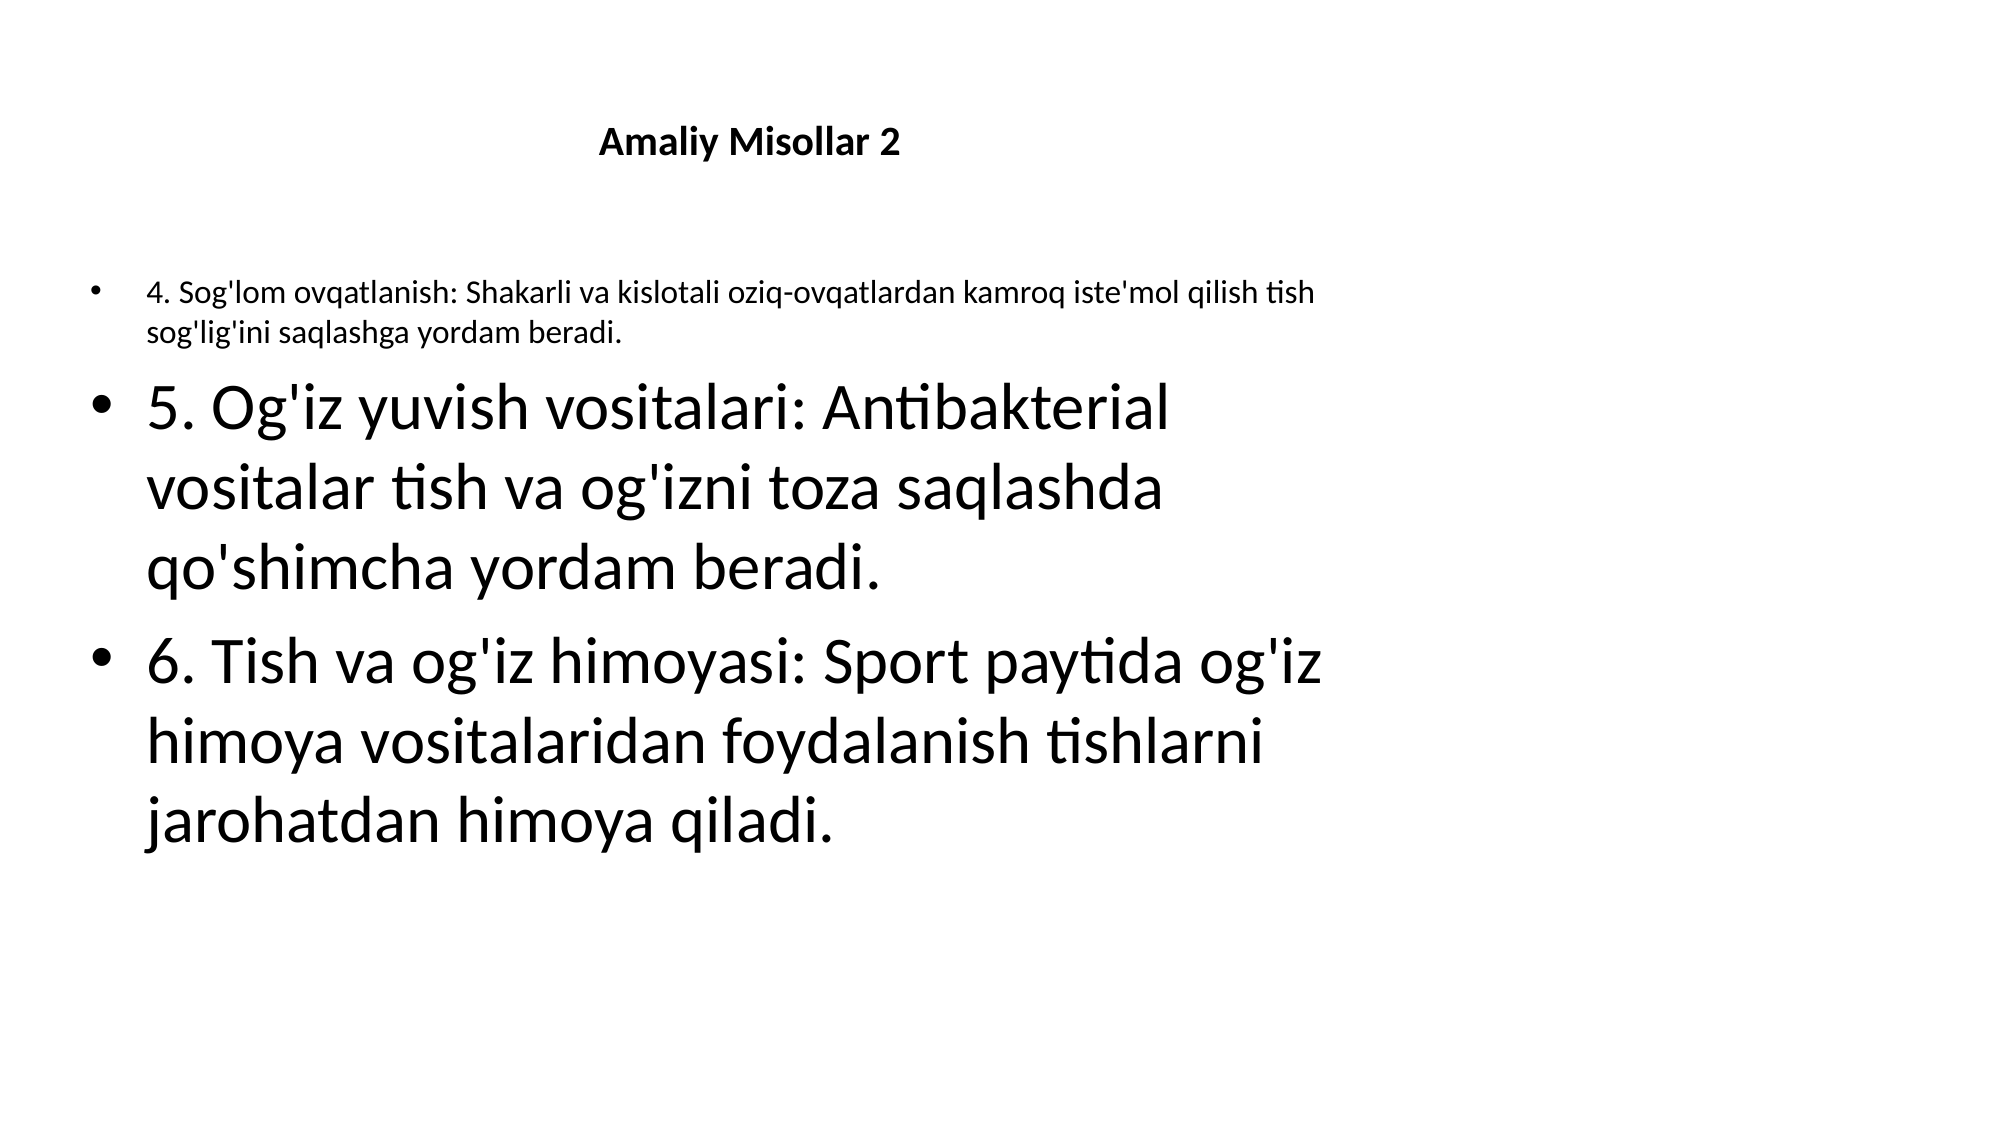

# Amaliy Misollar 2
4. Sog'lom ovqatlanish: Shakarli va kislotali oziq-ovqatlardan kamroq iste'mol qilish tish sog'lig'ini saqlashga yordam beradi.
5. Og'iz yuvish vositalari: Antibakterial vositalar tish va og'izni toza saqlashda qo'shimcha yordam beradi.
6. Tish va og'iz himoyasi: Sport paytida og'iz himoya vositalaridan foydalanish tishlarni jarohatdan himoya qiladi.